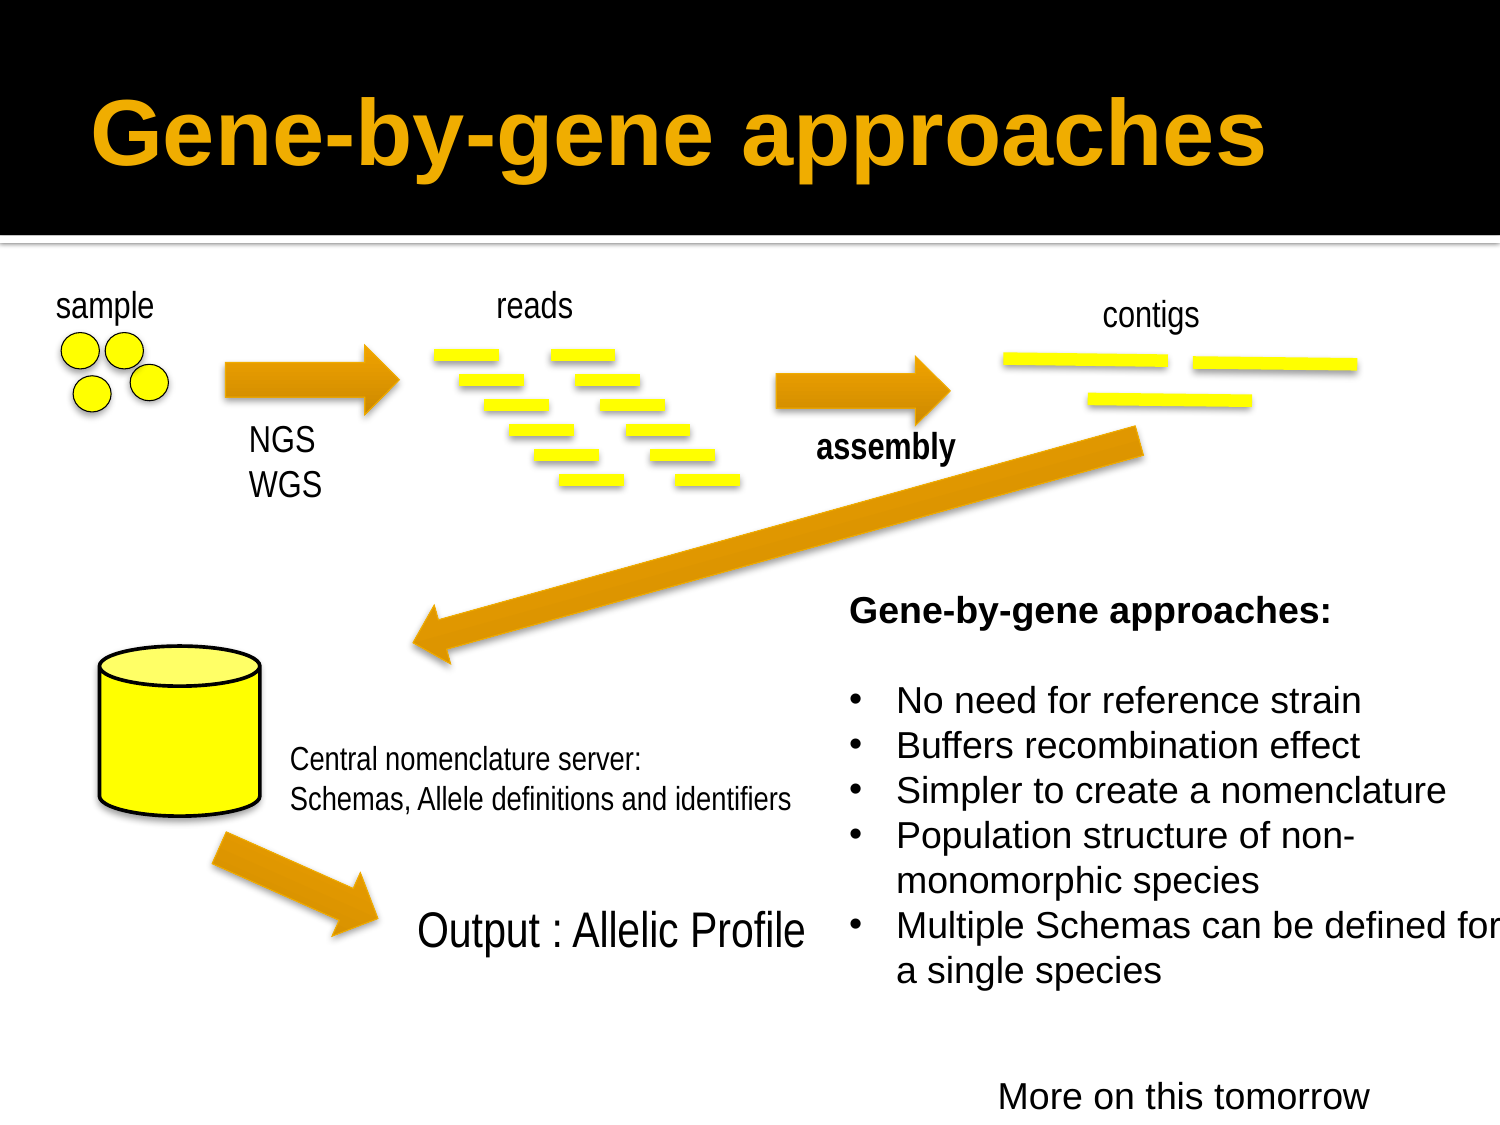

# Gene-by-gene approaches
sample
reads
contigs

NGS
WGS
assembly

Gene-by-gene approaches:

No need for reference strain
Buffers recombination effect
Simpler to create a nomenclature
Population structure of non-monomorphic species
Multiple Schemas can be defined for a single species

Central nomenclature server:
Schemas, Allele definitions and identifiers

Output : Allelic Profile
More on this tomorrow